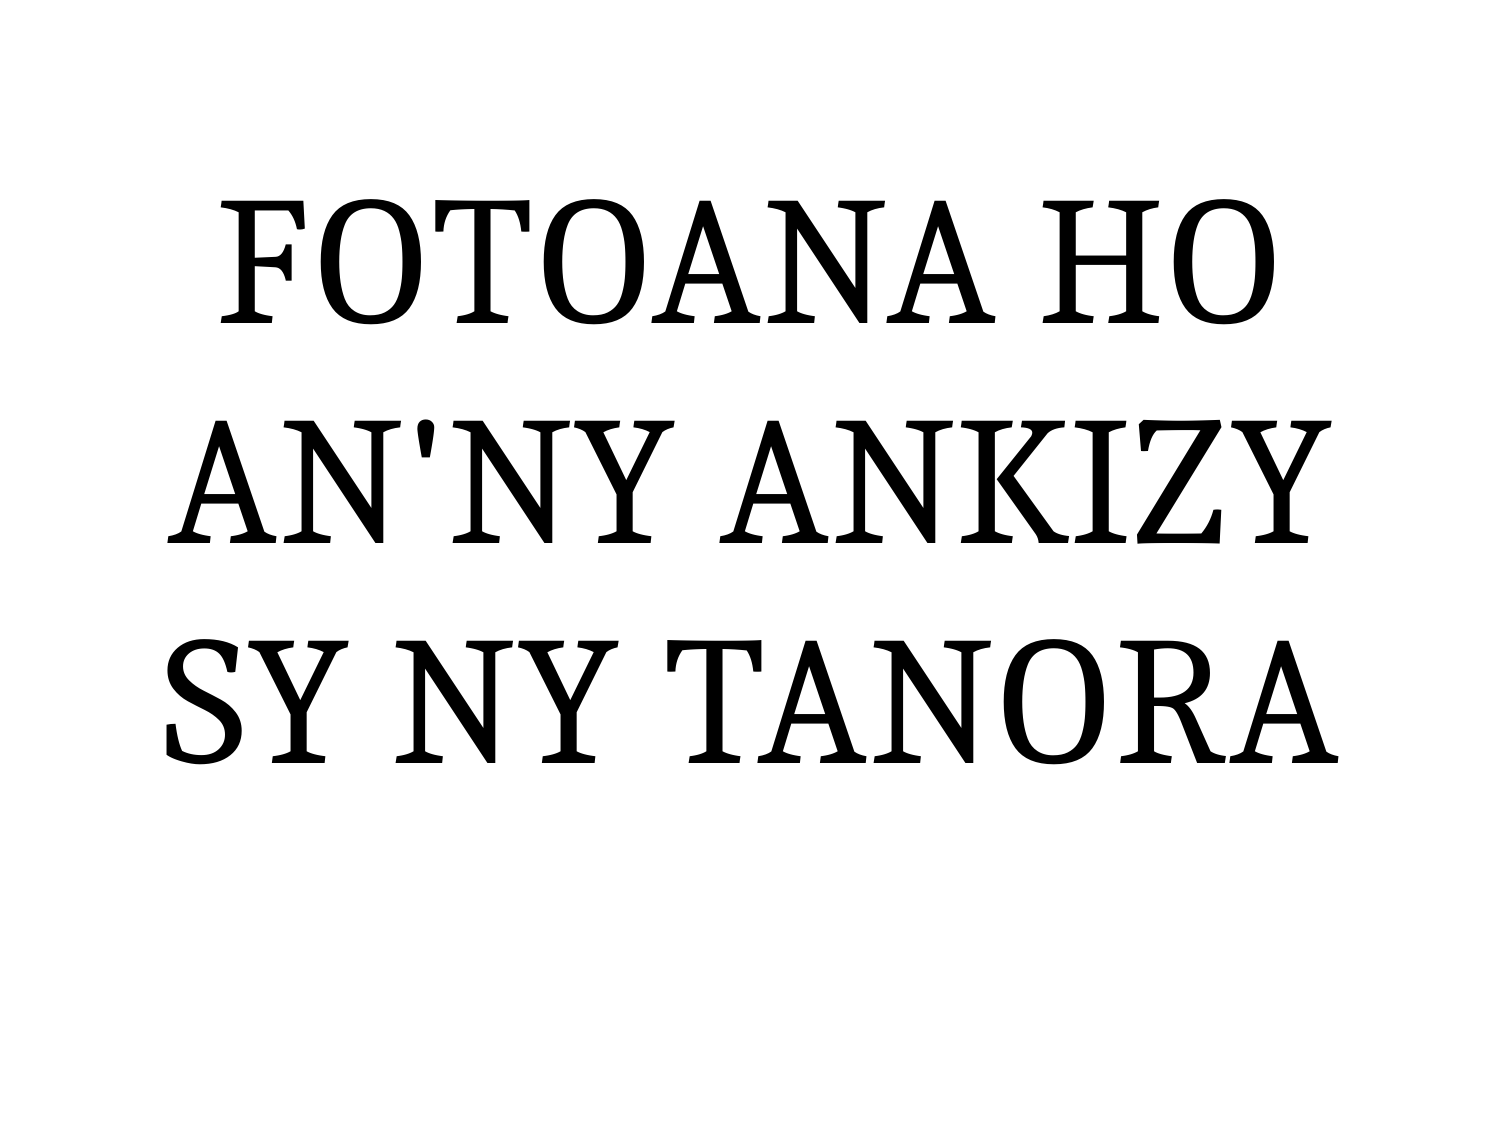

# FOTOANA HO AN'NY ANKIZY SY NY TANORA